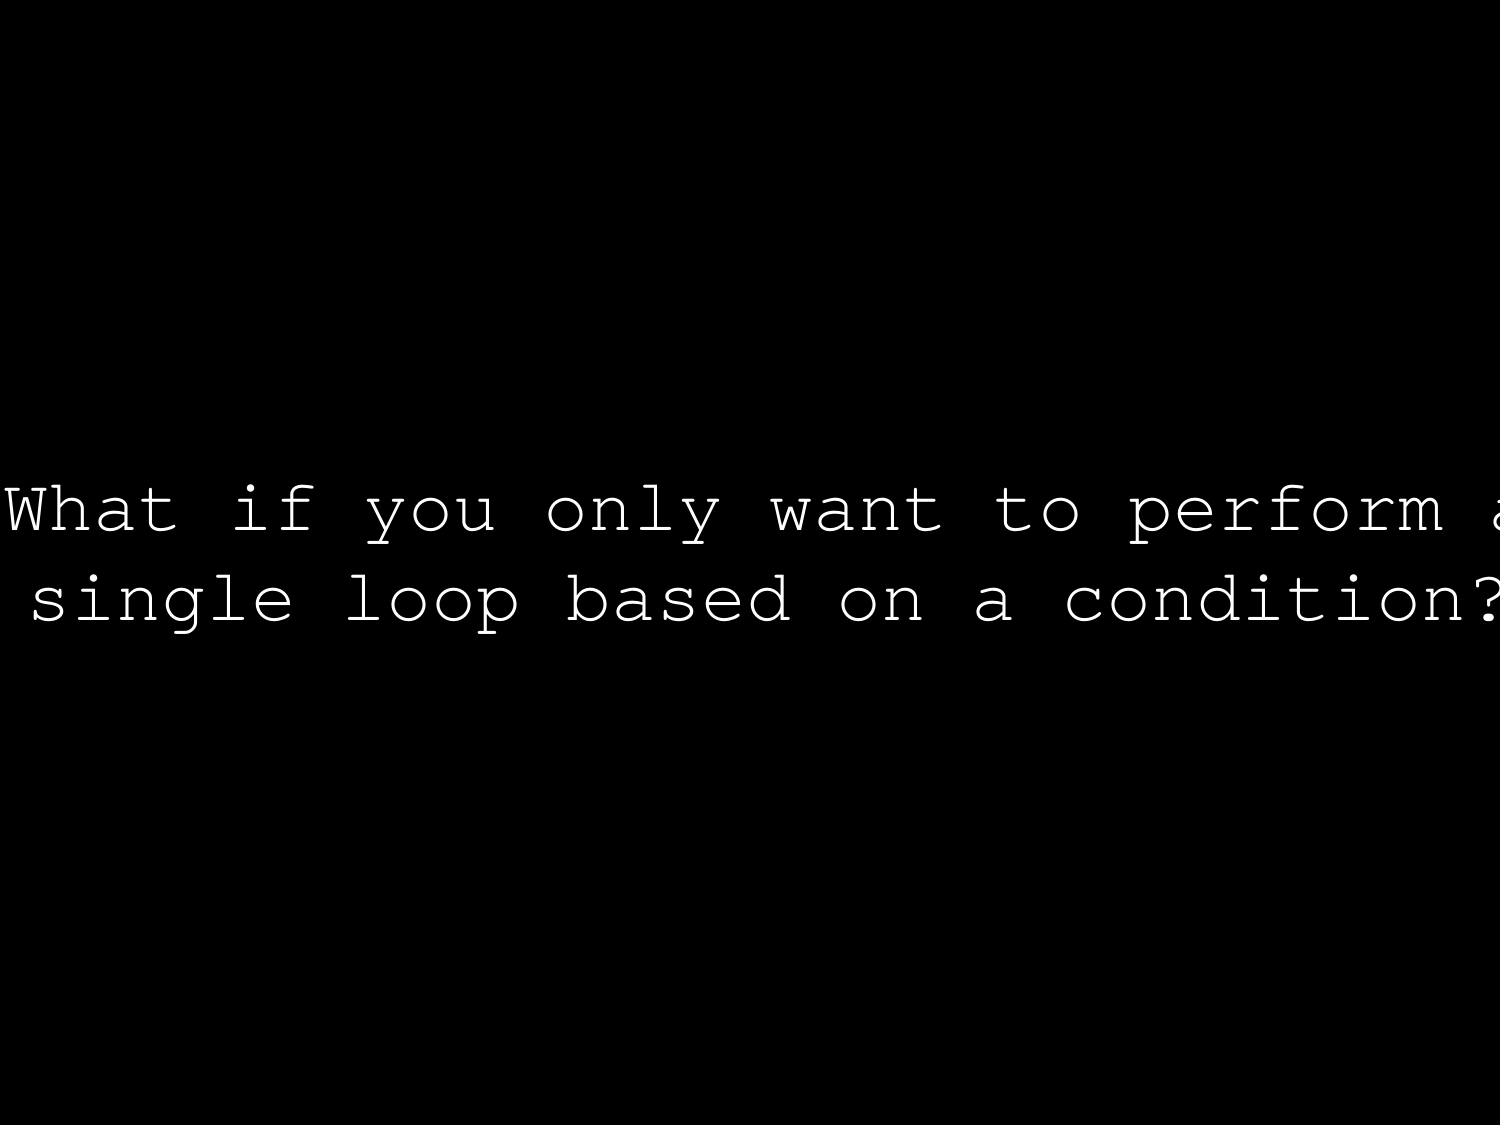

What if you only want to perform a single loop based on a condition?